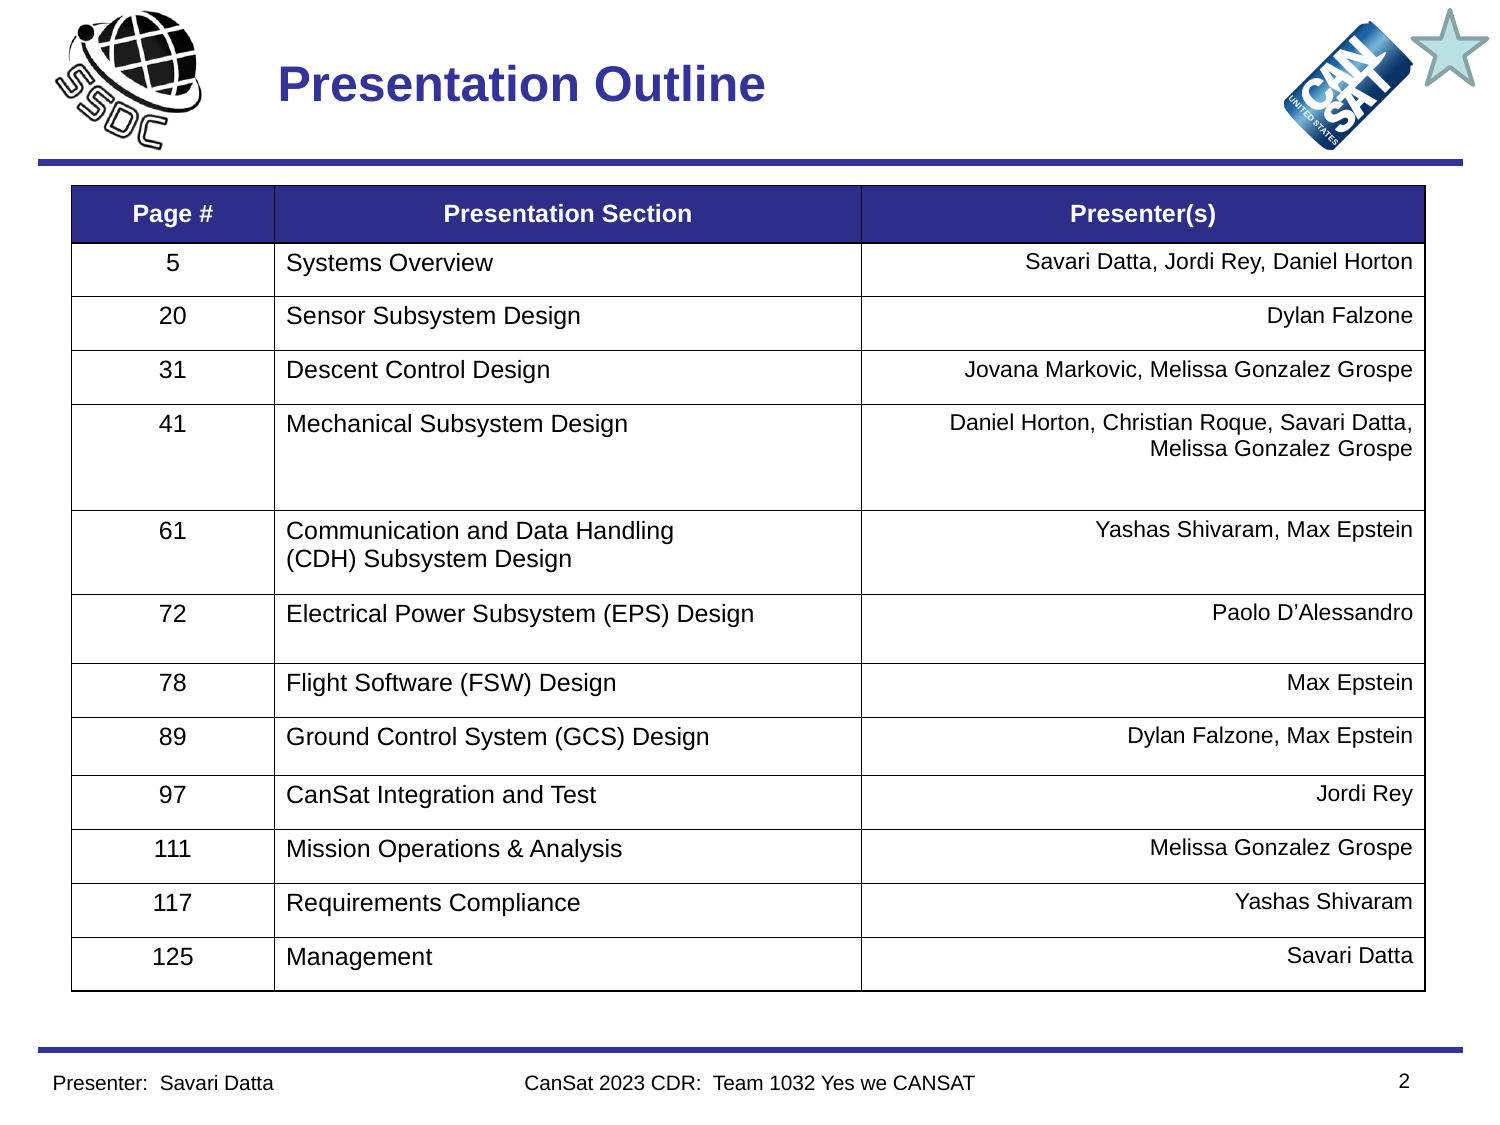

# Presentation Outline
| Page #​ | Presentation Section​ | Presenter(s)​ |
| --- | --- | --- |
| 5​ | Systems Overview​ | Savari Datta, Jordi Rey, Daniel Horton |
| 20 | Sensor Subsystem Design​ | Dylan Falzone |
| 31 | Descent Control Design​ | Jovana Markovic, Melissa Gonzalez Grospe |
| 41 | Mechanical Subsystem Design​ | Daniel Horton, Christian Roque, Savari Datta, Melissa Gonzalez Grospe |
| 61 | Communication and Data Handling (CDH) Subsystem Design​ | Yashas Shivaram, Max Epstein |
| 72 | Electrical Power Subsystem (EPS) Design​ | Paolo D’Alessandro |
| 78 | Flight Software (FSW) Design​ | Max Epstein |
| 89 | Ground Control System (GCS) Design​ | Dylan Falzone, Max Epstein |
| 97 | CanSat Integration and Test​ | Jordi Rey |
| 111 | Mission Operations & Analysis​ | Melissa Gonzalez Grospe​ |
| 117 | Requirements Compliance​ | Yashas Shivaram​ |
| 125 | Management​ | Savari Datta |

2
Presenter:  Savari Datta
CanSat 2023 CDR:  Team 1032 Yes we CANSAT